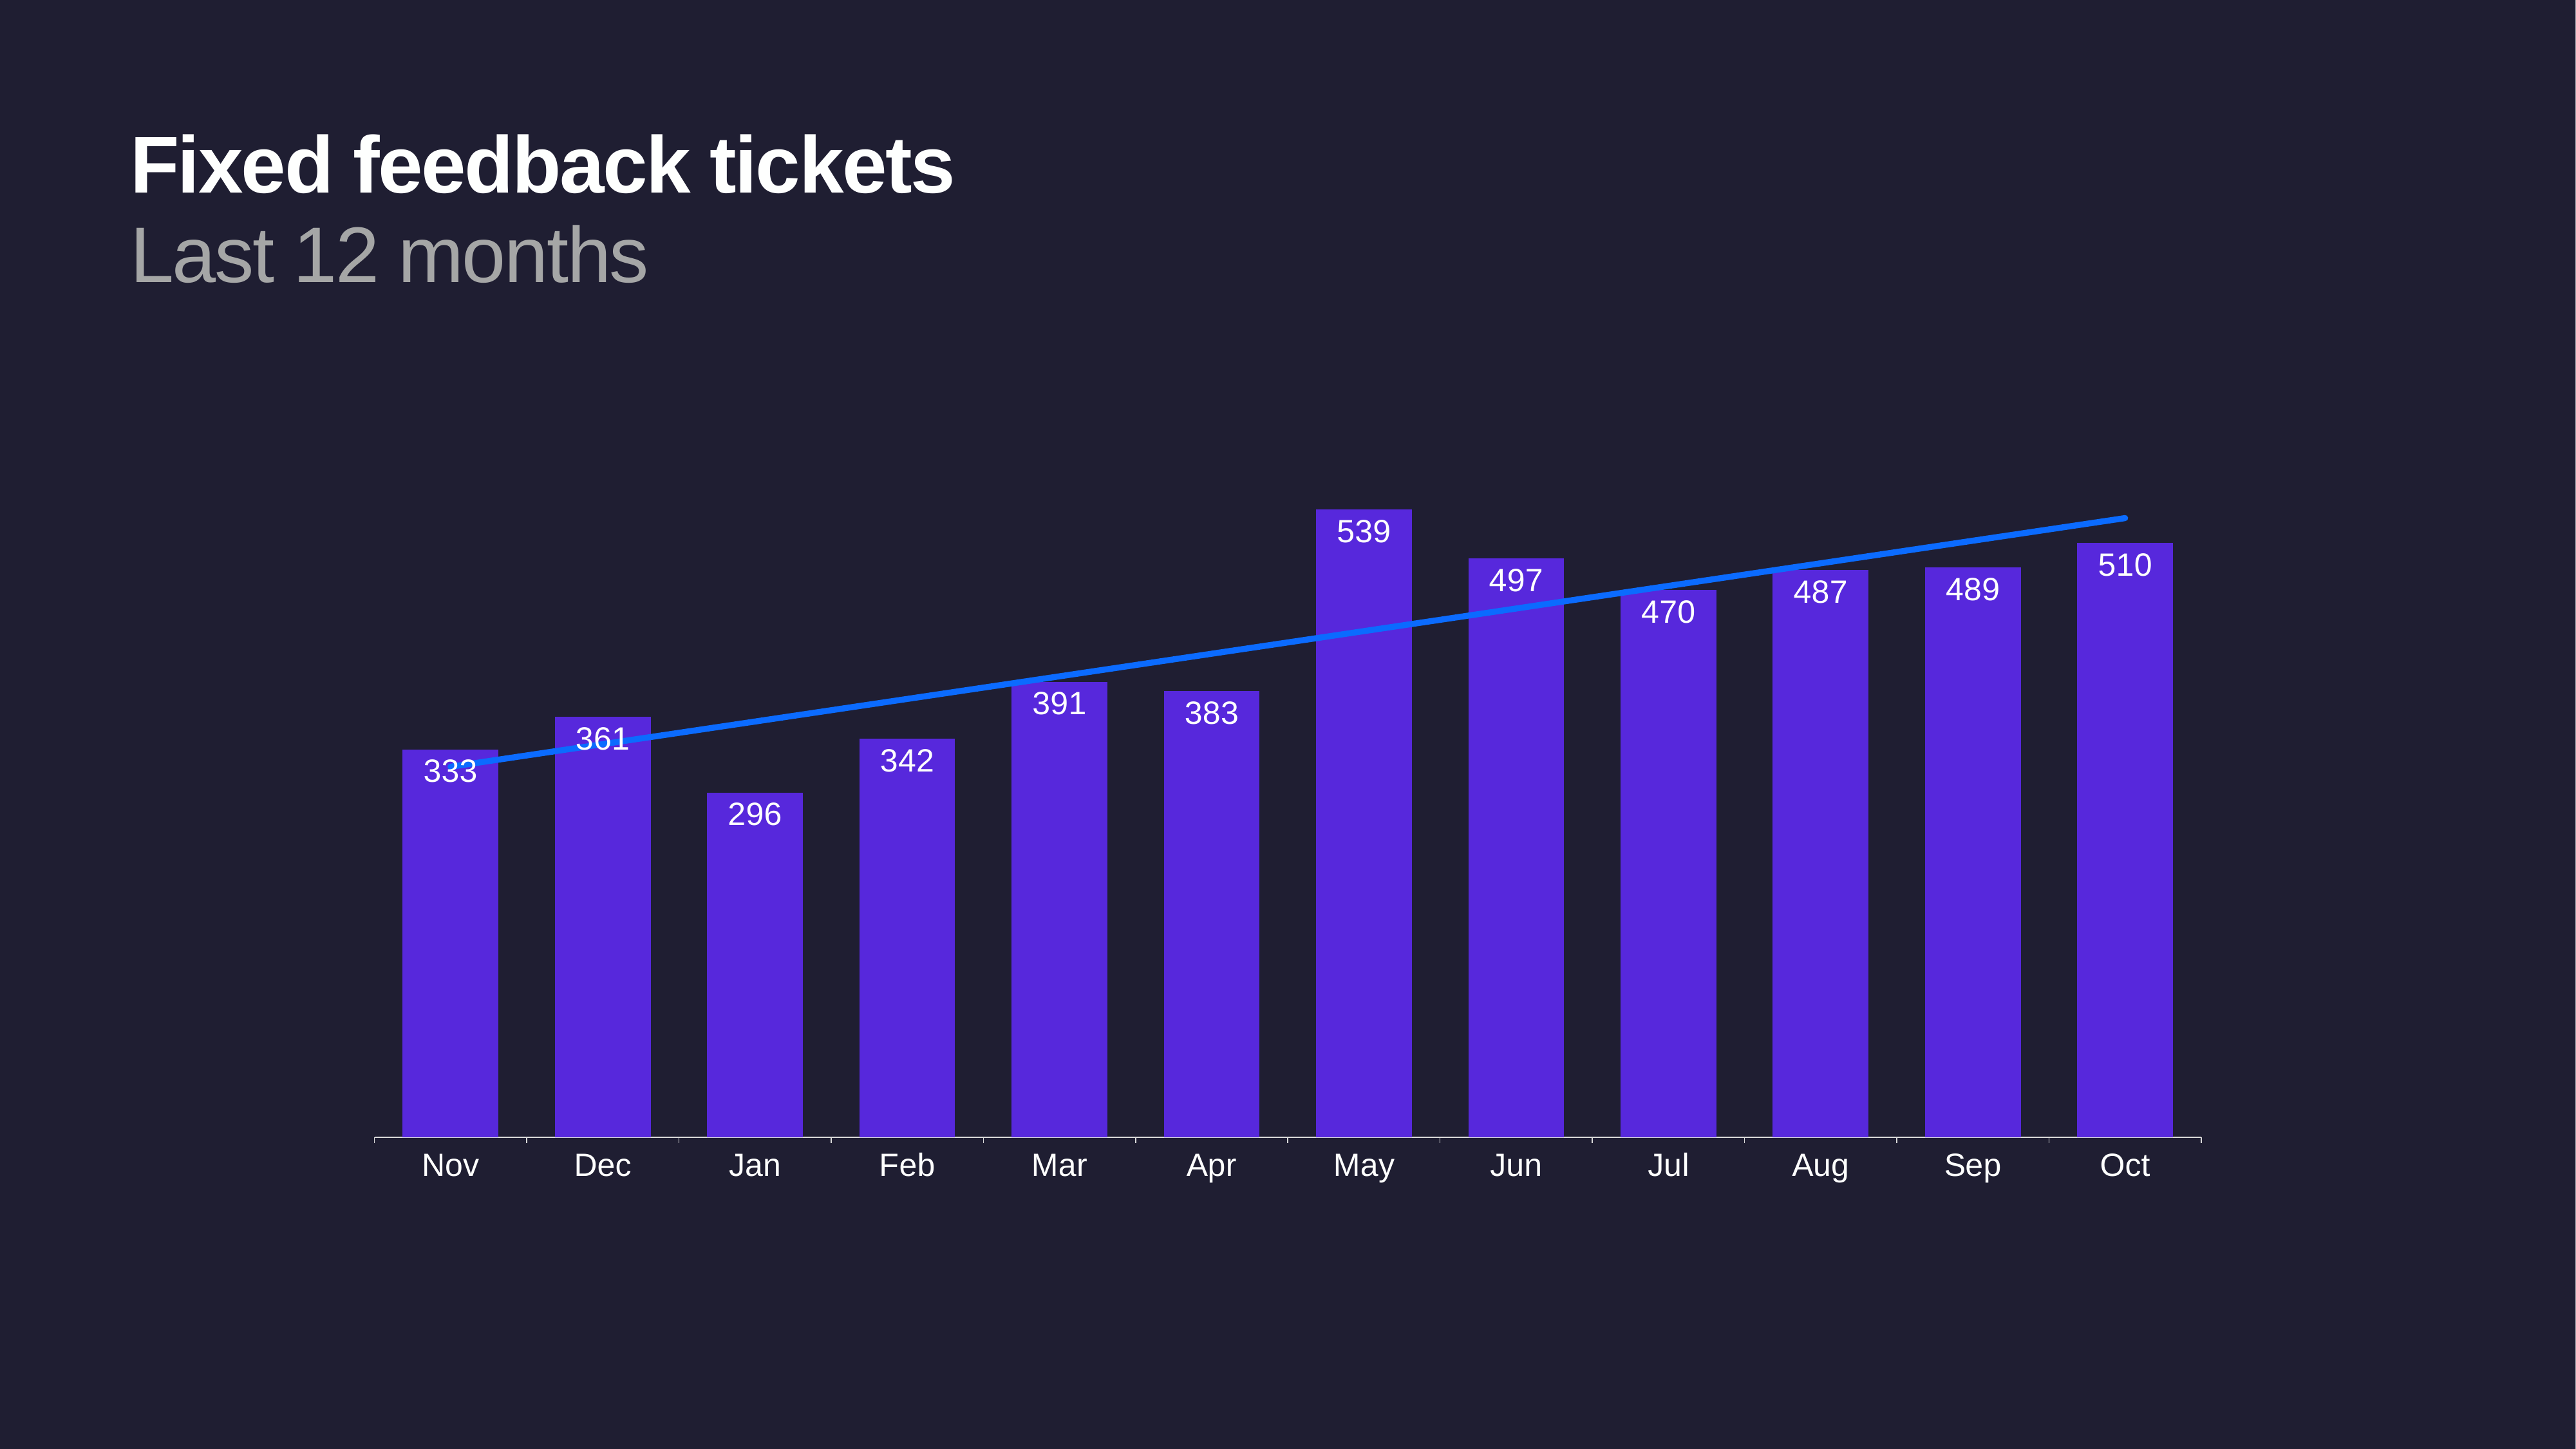

Fixed feedback tickets
Last 12 months

### Chart

| Category | Tickets |
|---|---|
| Nov | 333.0 |
| Dec | 361.0 |
| Jan | 296.0 |
| Feb | 342.0 |
| Mar | 391.0 |
| Apr | 383.0 |
| May | 539.0 |
| Jun | 497.0 |
| Jul | 470.0 |
| Aug | 487.0 |
| Sep | 489.0 |
| Oct | 510.0 |